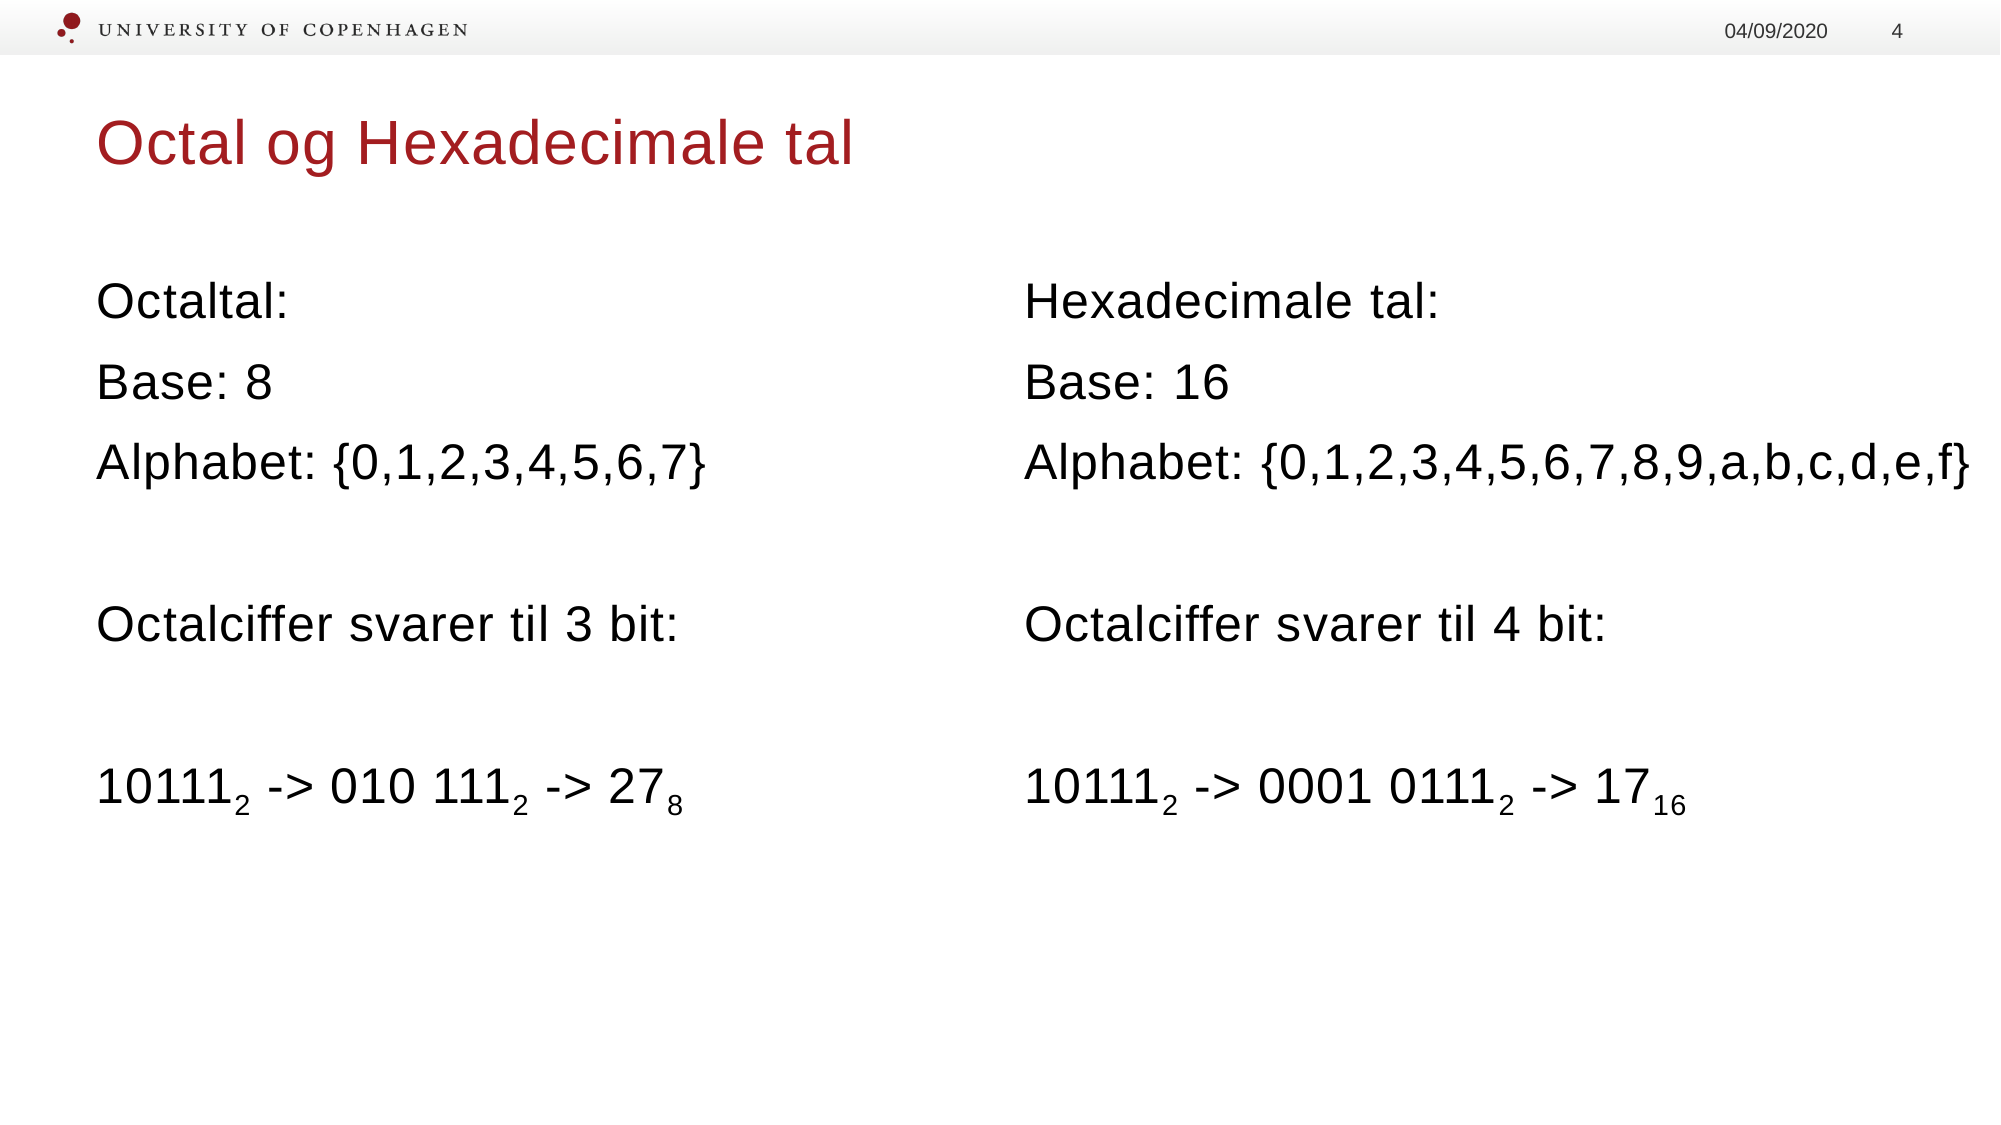

04/09/2020
4
# Octal og Hexadecimale tal
Octaltal:
Base: 8
Alphabet: {0,1,2,3,4,5,6,7}

Octalciffer svarer til 3 bit:

101112 -> 010 1112 -> 278
Hexadecimale tal:
Base: 16
Alphabet: {0,1,2,3,4,5,6,7,8,9,a,b,c,d,e,f}

Octalciffer svarer til 4 bit:

101112 -> 0001 01112 -> 1716